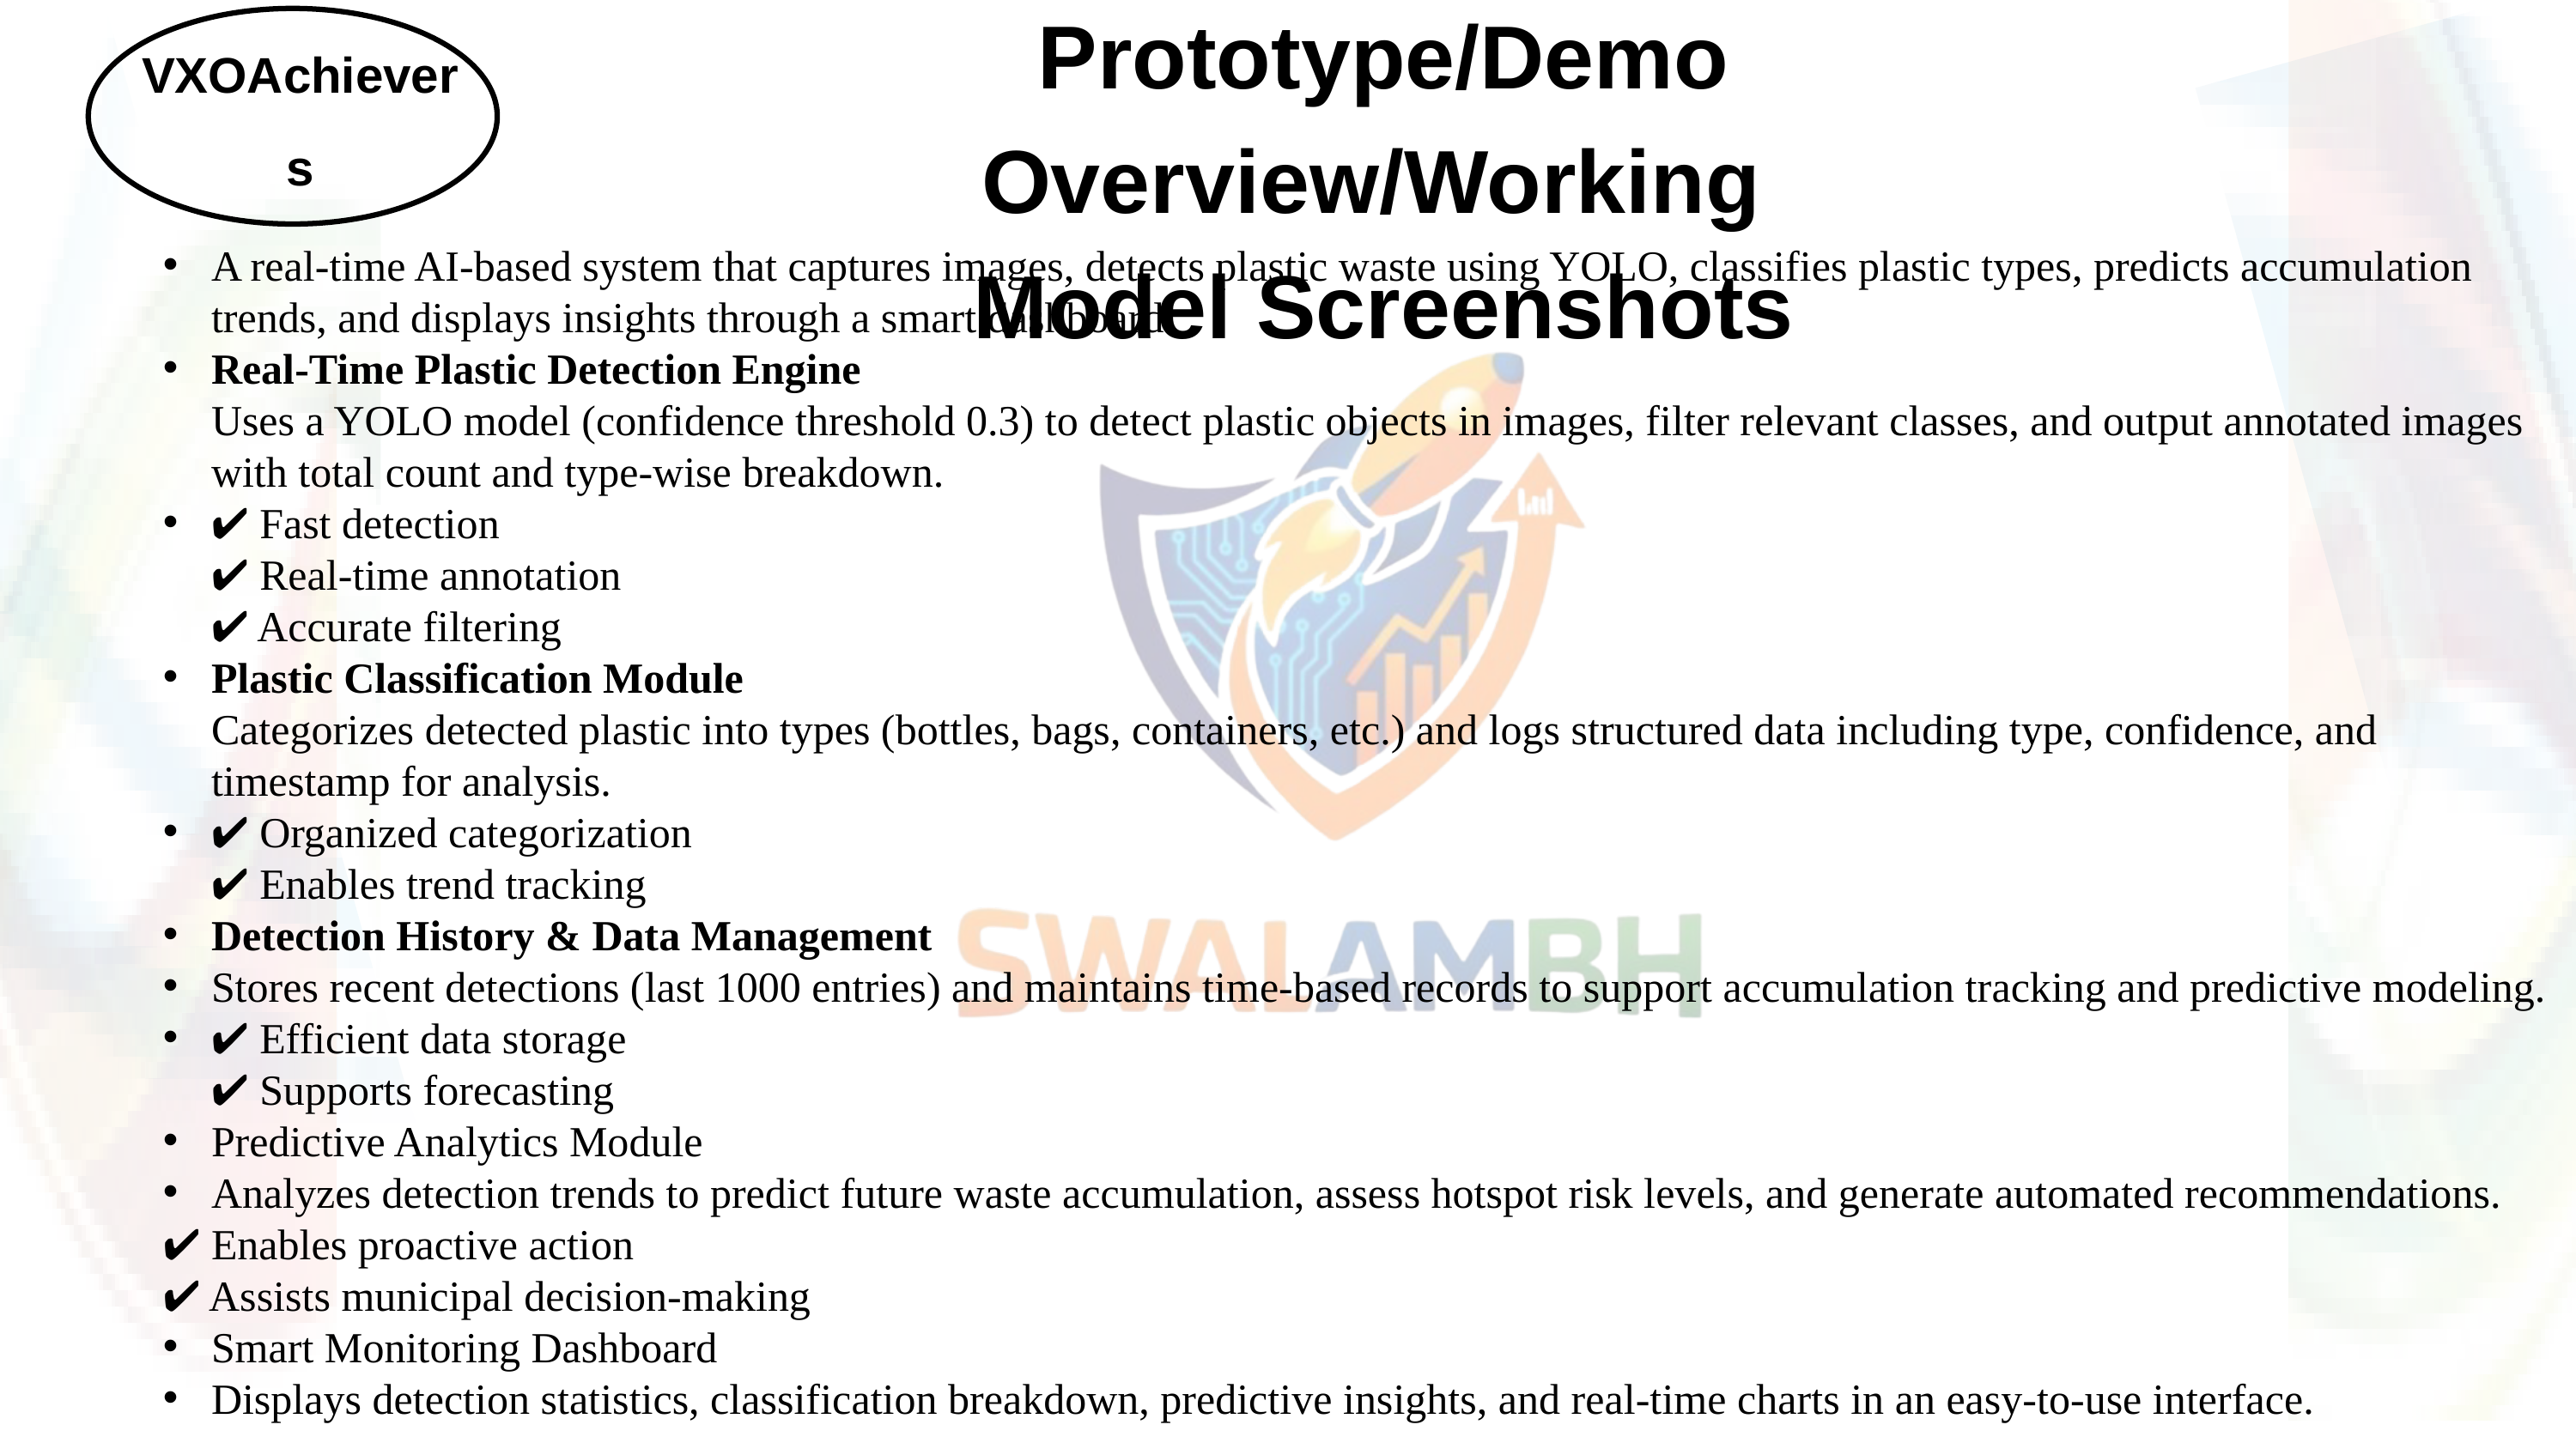

VXOAchievers

Prototype/Demo Overview/Working
Model Screenshots
A real-time AI-based system that captures images, detects plastic waste using YOLO, classifies plastic types, predicts accumulation trends, and displays insights through a smart dashboard.
Real-Time Plastic Detection Engine
Uses a YOLO model (confidence threshold 0.3) to detect plastic objects in images, filter relevant classes, and output annotated images with total count and type-wise breakdown.
✔ Fast detection
✔ Real-time annotation
✔ Accurate filtering
Plastic Classification Module
Categorizes detected plastic into types (bottles, bags, containers, etc.) and logs structured data including type, confidence, and timestamp for analysis.
✔ Organized categorization
✔ Enables trend tracking
Detection History & Data Management
Stores recent detections (last 1000 entries) and maintains time-based records to support accumulation tracking and predictive modeling.
✔ Efficient data storage
✔ Supports forecasting
Predictive Analytics Module
Analyzes detection trends to predict future waste accumulation, assess hotspot risk levels, and generate automated recommendations.
✔ Enables proactive action
✔ Assists municipal decision-making
Smart Monitoring Dashboard
Displays detection statistics, classification breakdown, predictive insights, and real-time charts in an easy-to-use interface.